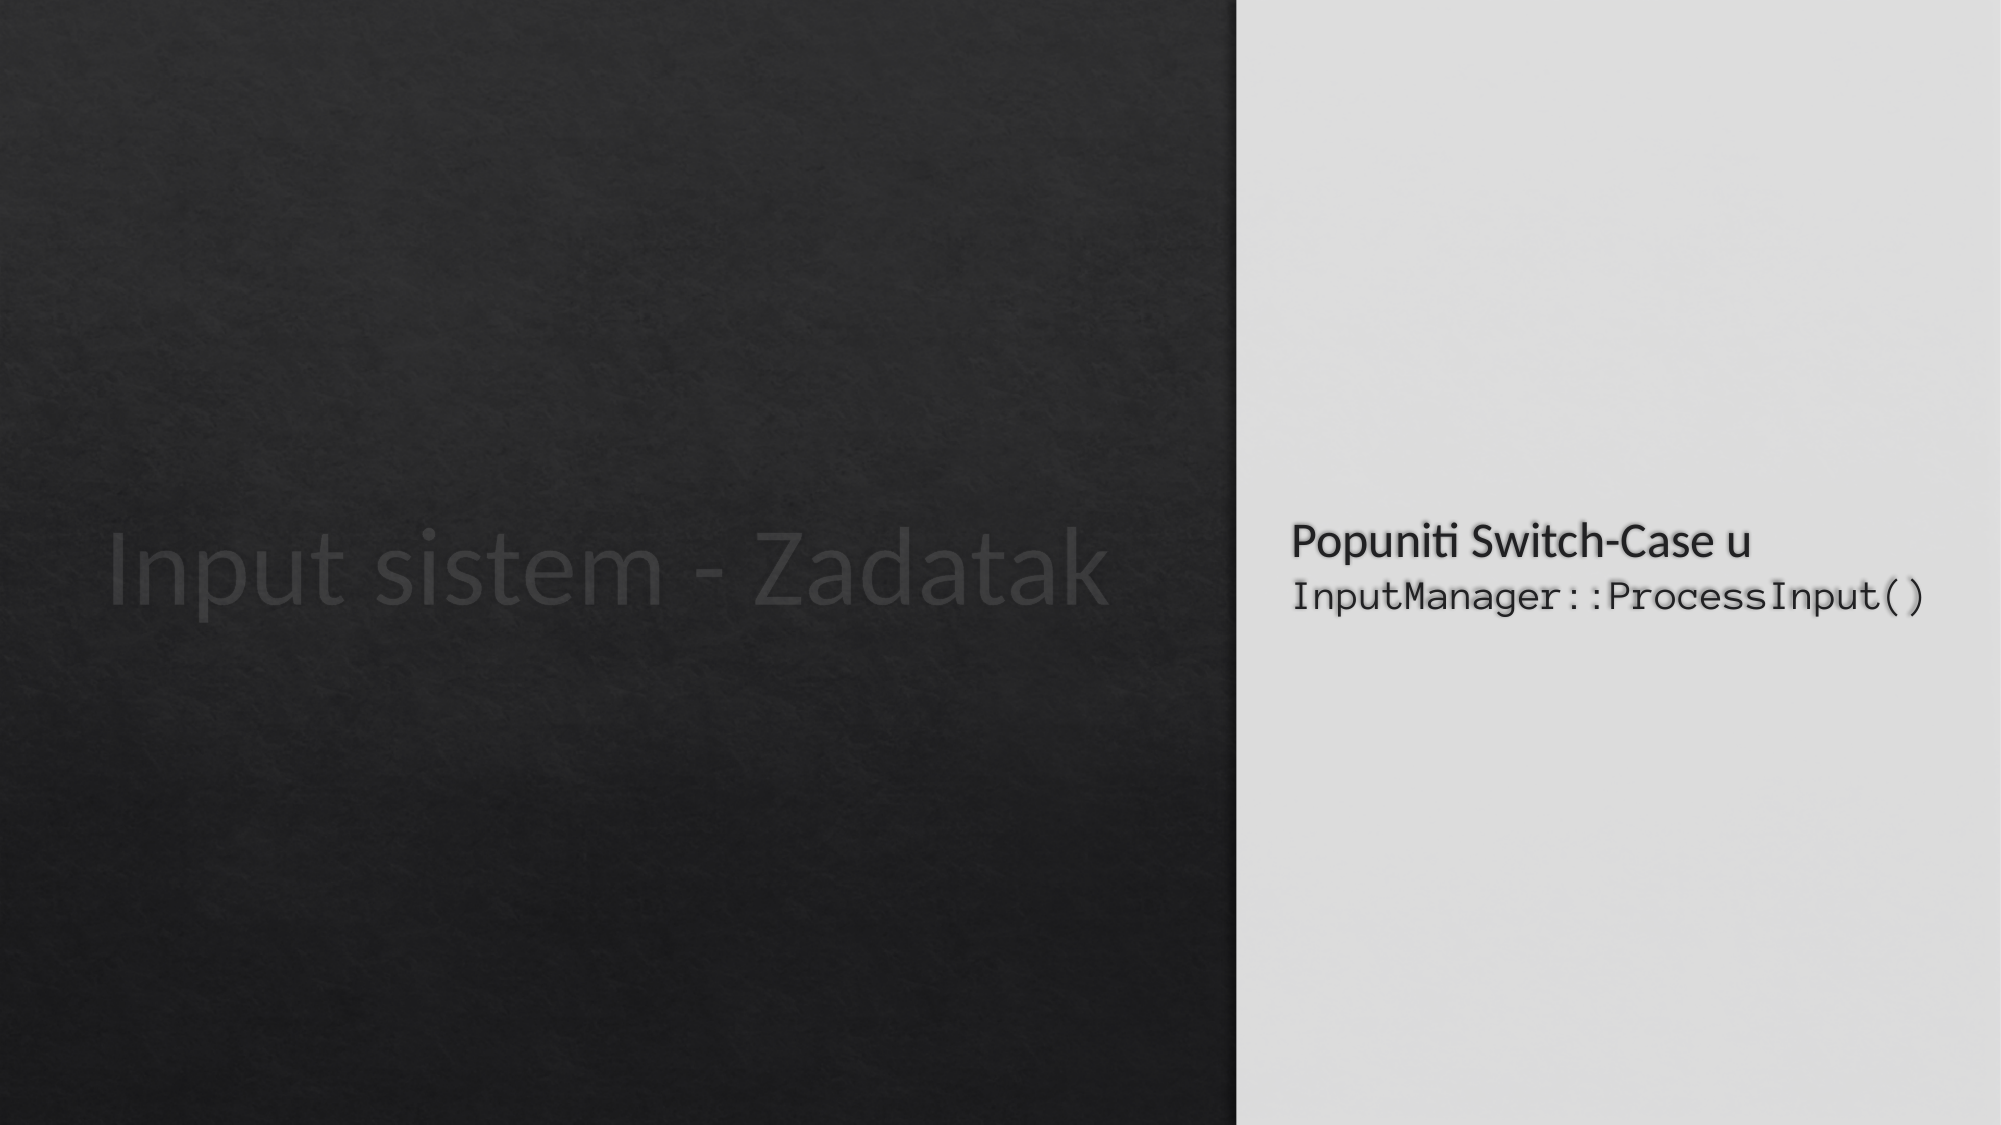

# Input sistem - Zadatak
Popuniti Switch-Case u InputManager::ProcessInput()